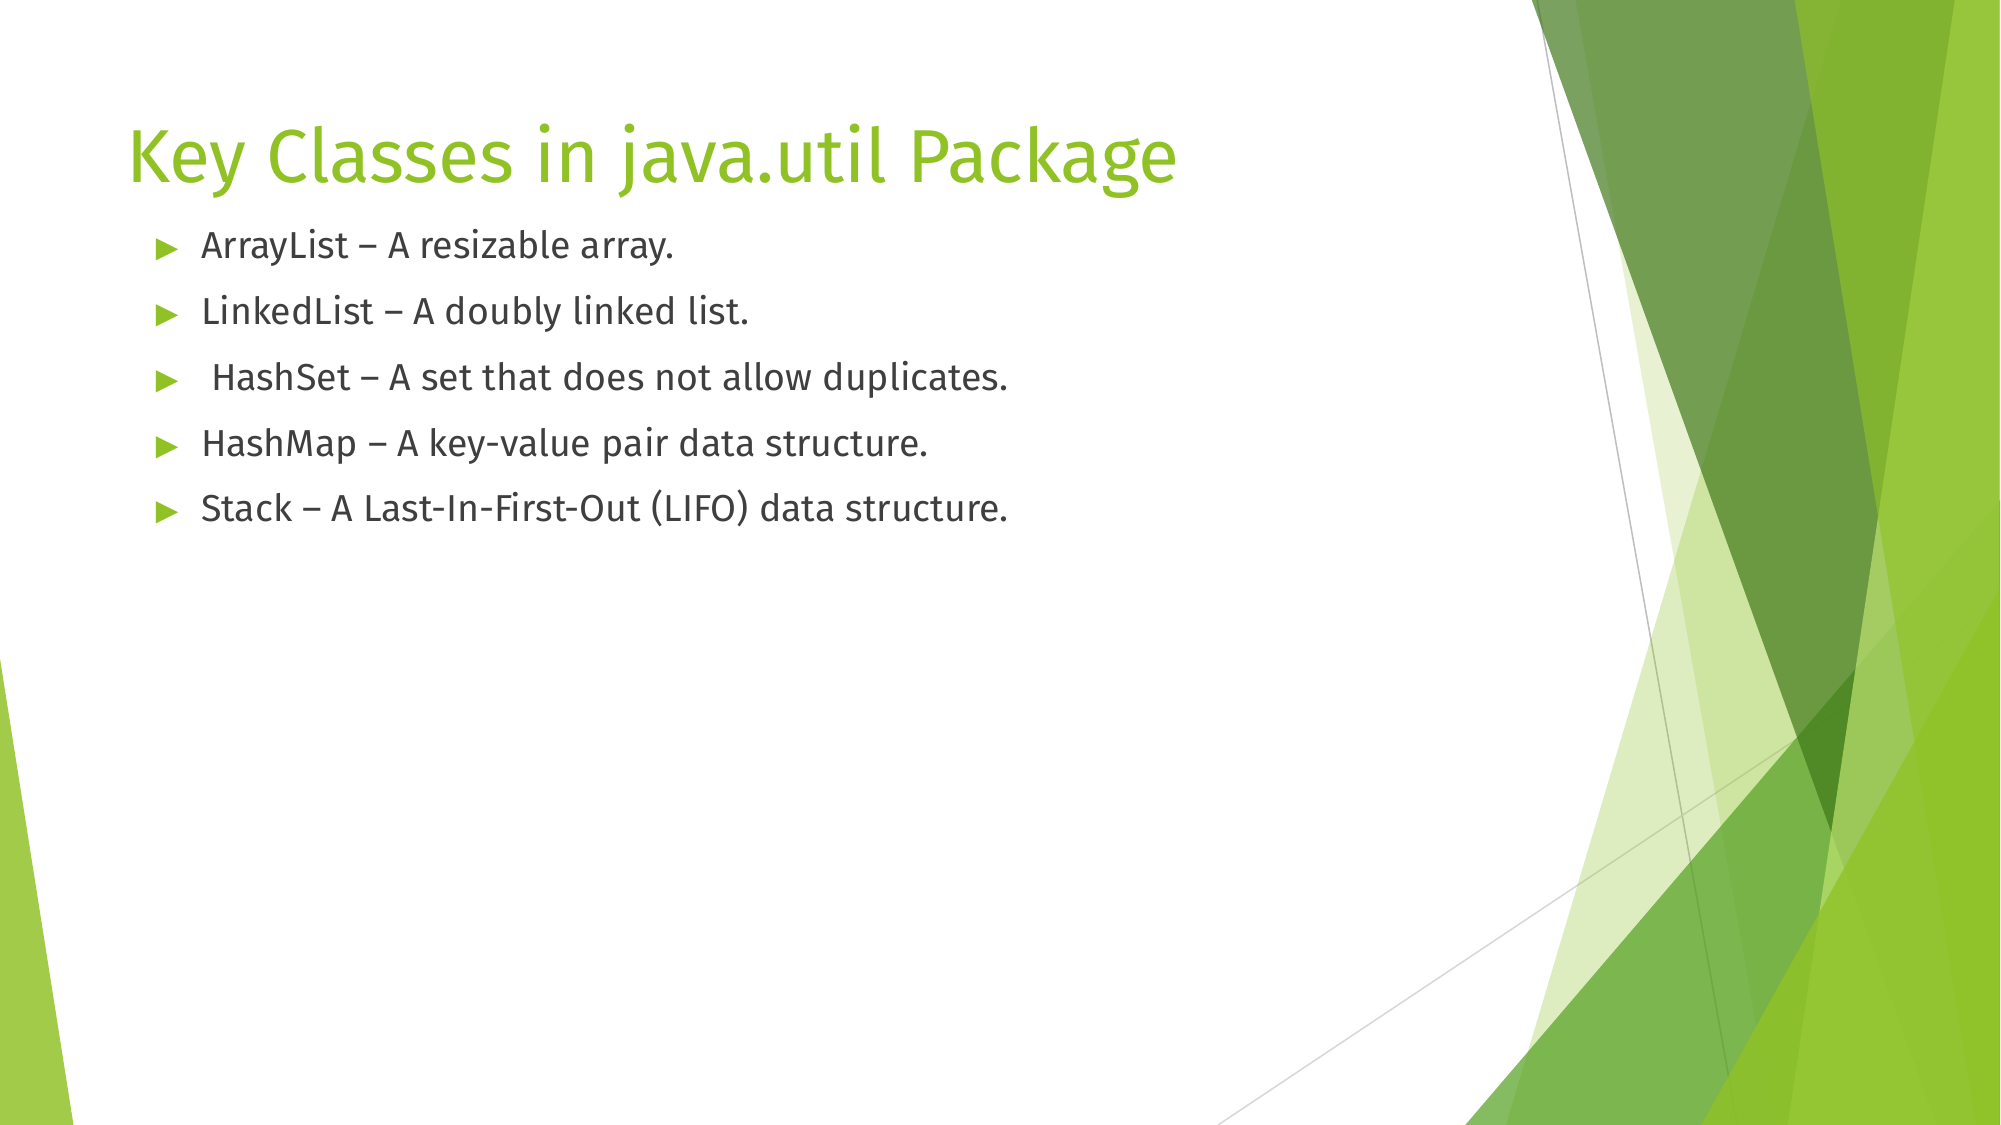

# Key Classes in java.util Package
ArrayList – A resizable array.
LinkedList – A doubly linked list.
 HashSet – A set that does not allow duplicates.
HashMap – A key-value pair data structure.
Stack – A Last-In-First-Out (LIFO) data structure.